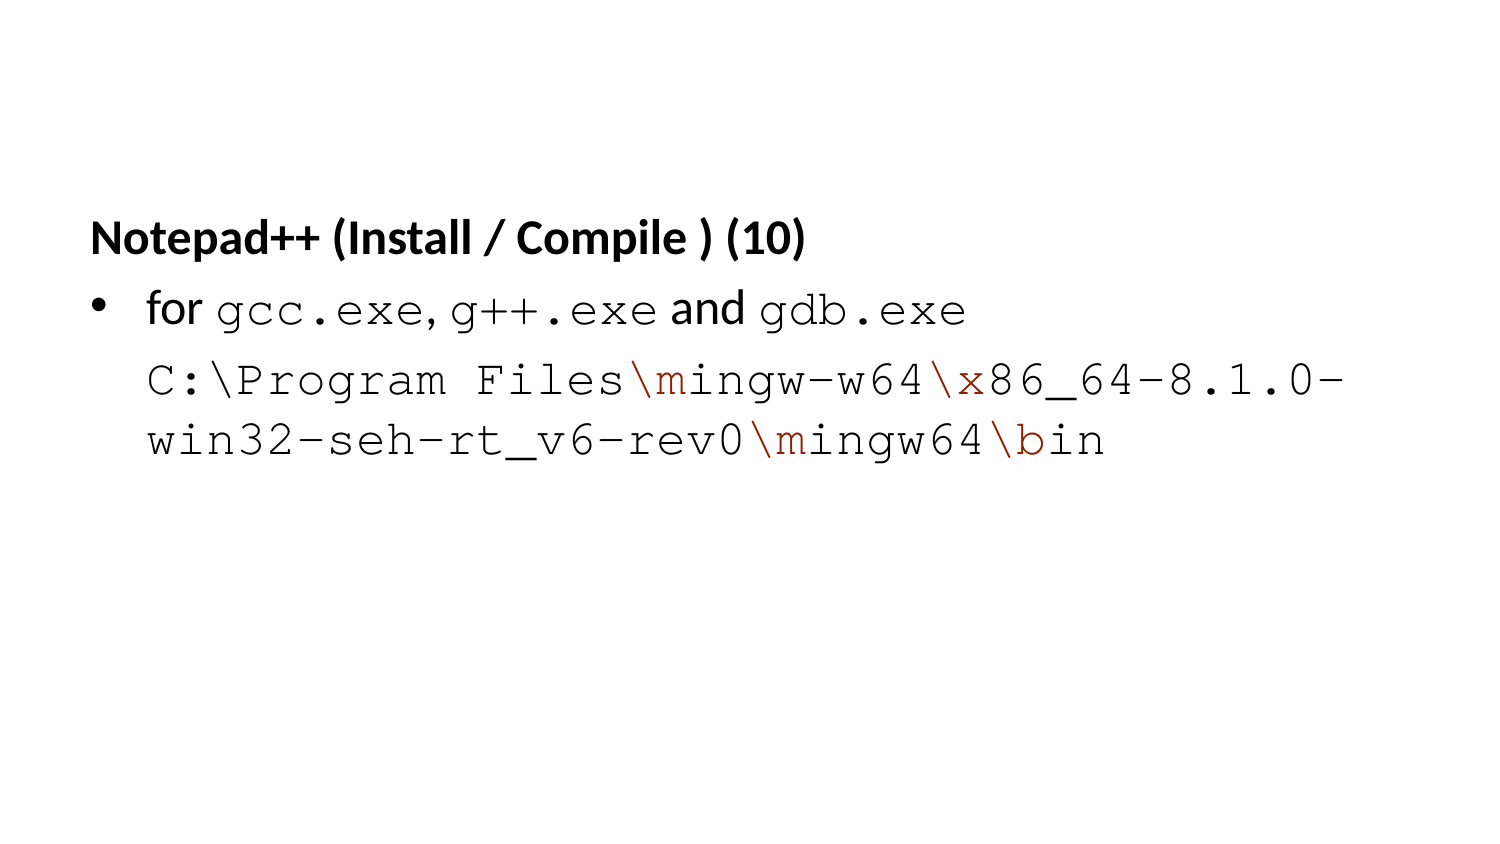

Notepad++ (Install / Compile ) (10)
for gcc.exe, g++.exe and gdb.exe
C:\Program Files\mingw-w64\x86_64-8.1.0-win32-seh-rt_v6-rev0\mingw64\bin